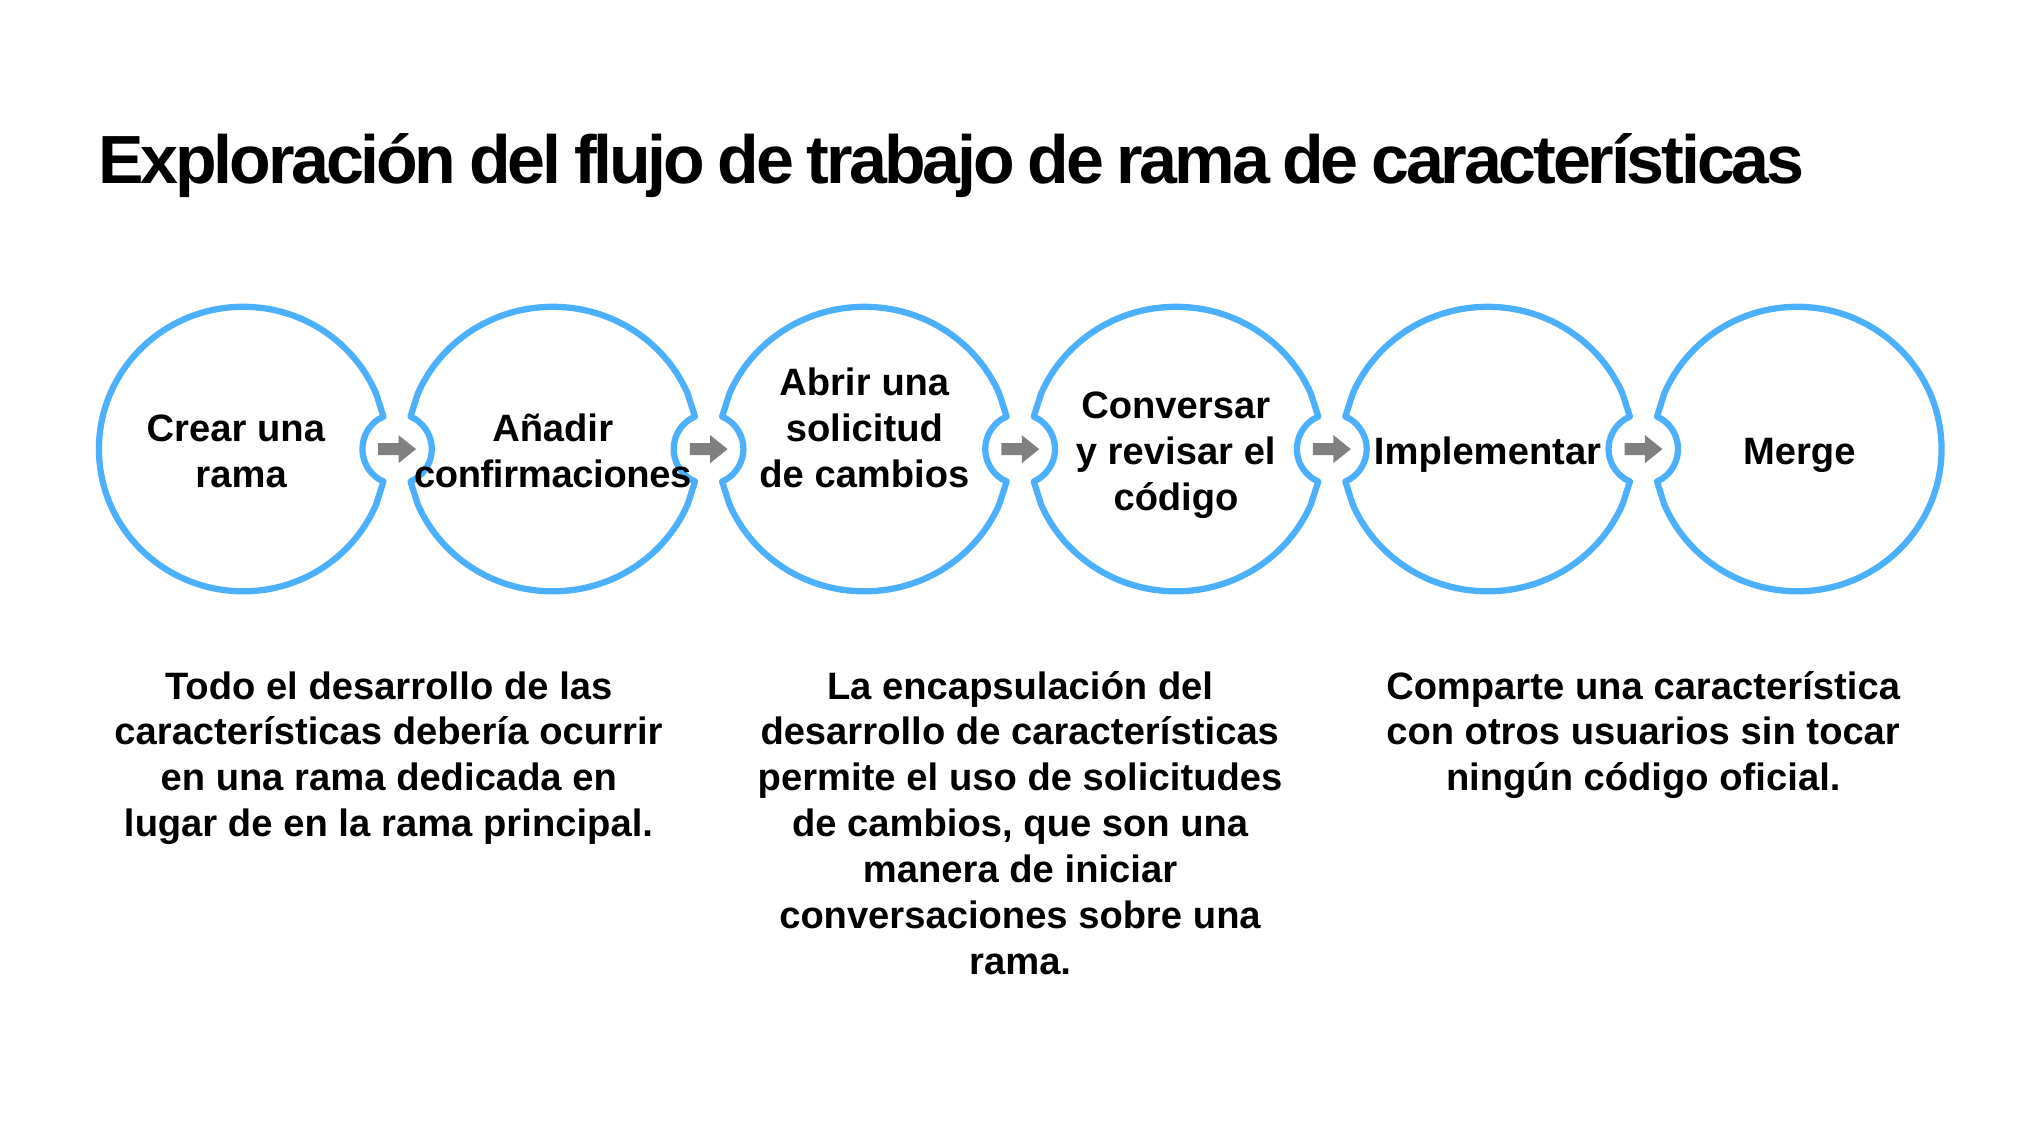

# Exploración del flujo de trabajo de rama de características
Crear una
rama
Añadir
confirmaciones
Abrir una solicitud
de cambios
Conversar
y revisar el código
Implementar
Merge

Todo el desarrollo de las características debería ocurrir en una rama dedicada en lugar de en la rama principal.
La encapsulación del desarrollo de características permite el uso de solicitudes de cambios, que son una manera de iniciar conversaciones sobre una rama.
Comparte una característica con otros usuarios sin tocar ningún código oficial.